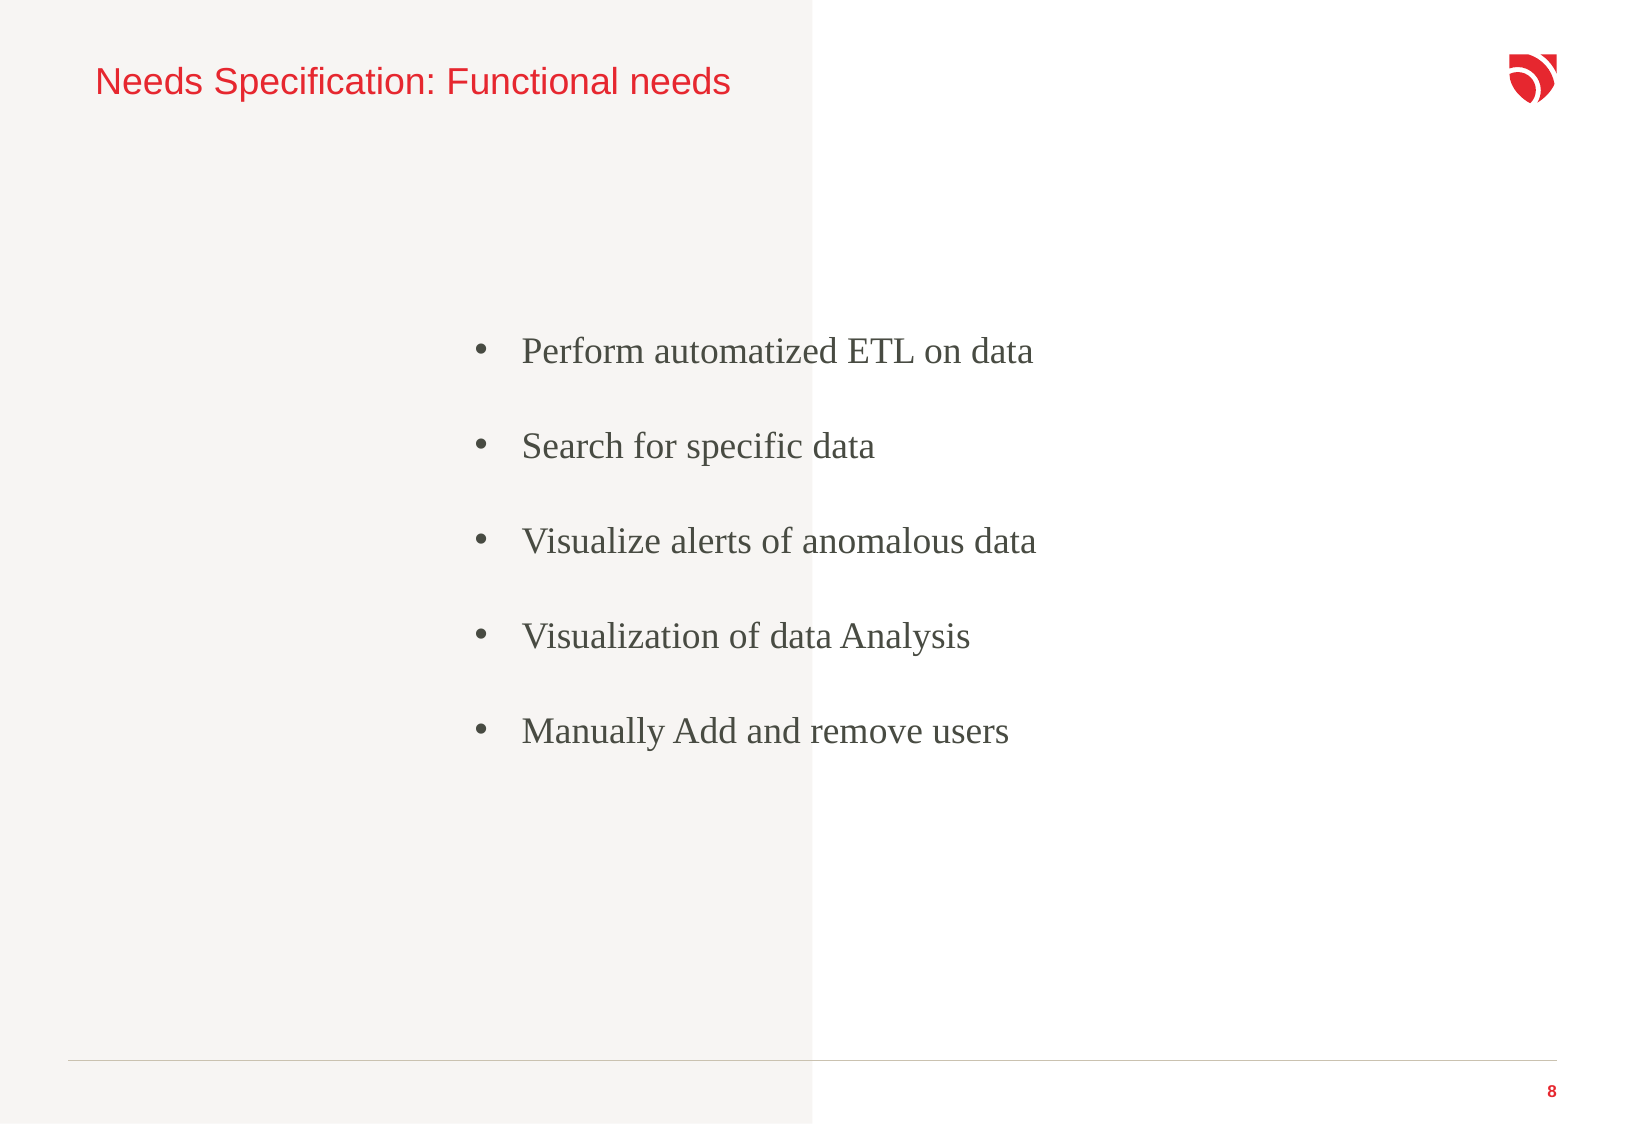

Needs Specification: Functional needs
Perform automatized ETL on data
Search for specific data
Visualize alerts of anomalous data
Visualization of data Analysis
Manually Add and remove users